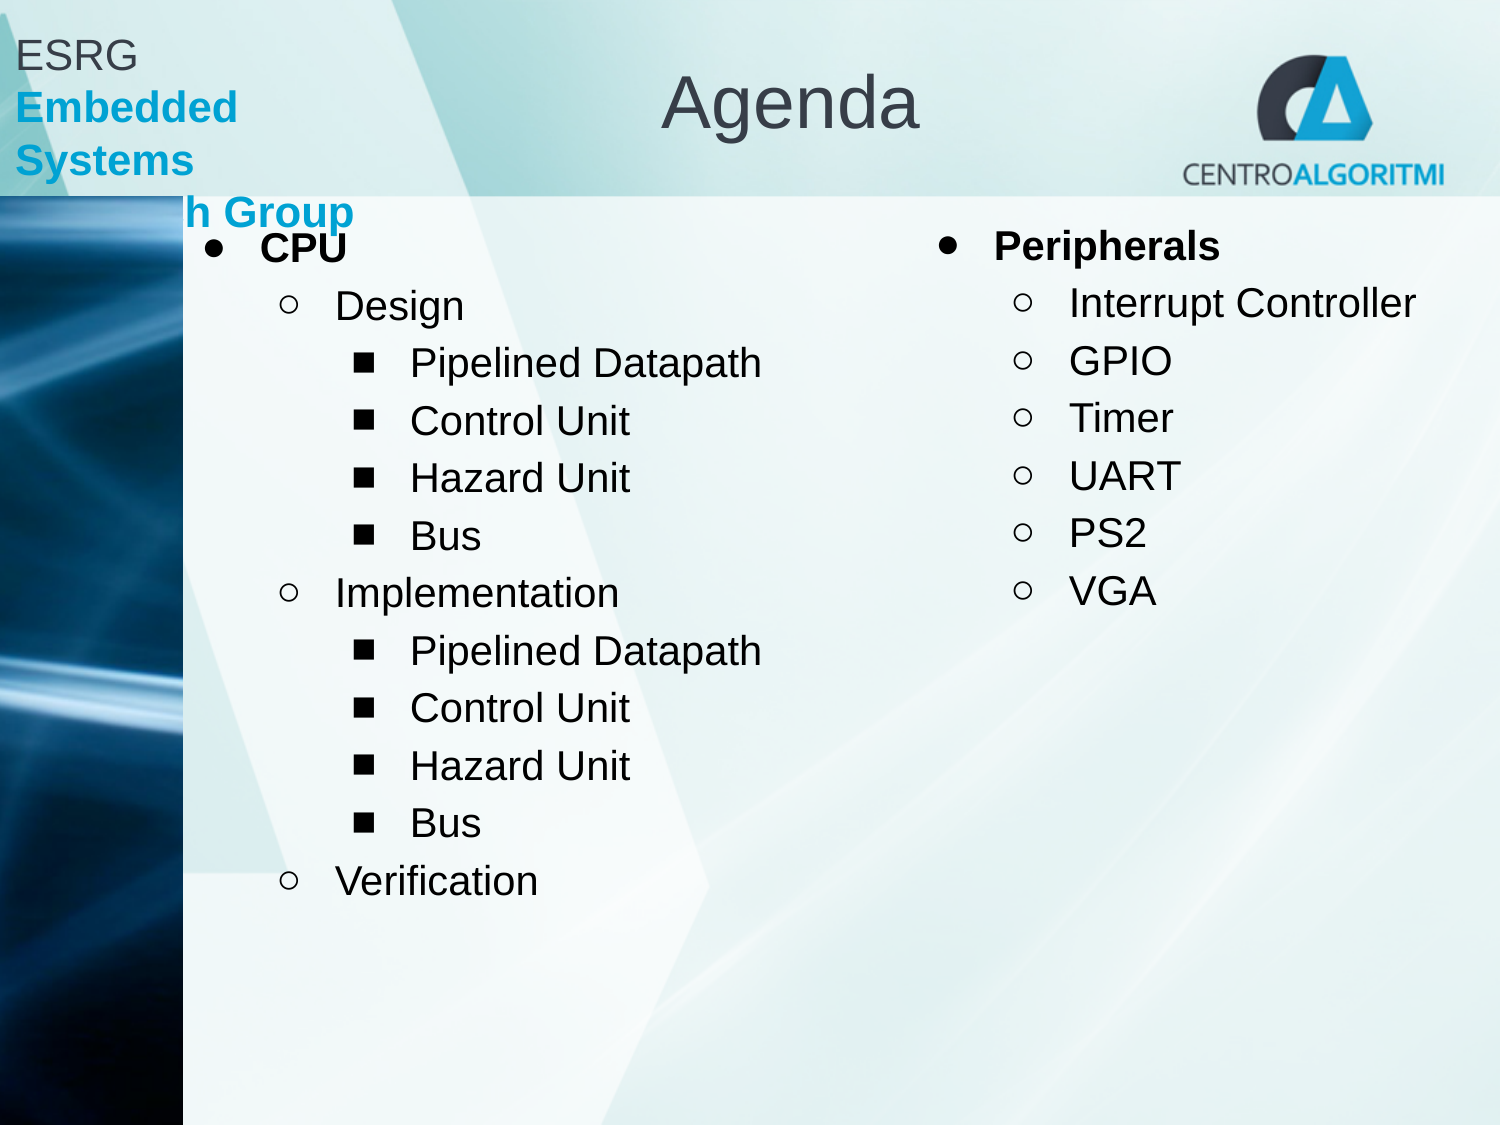

Agenda
Peripherals
Interrupt Controller
GPIO
Timer
UART
PS2
VGA

CPU
Design
Pipelined Datapath
Control Unit
Hazard Unit
Bus
Implementation
Pipelined Datapath
Control Unit
Hazard Unit
Bus
Verification